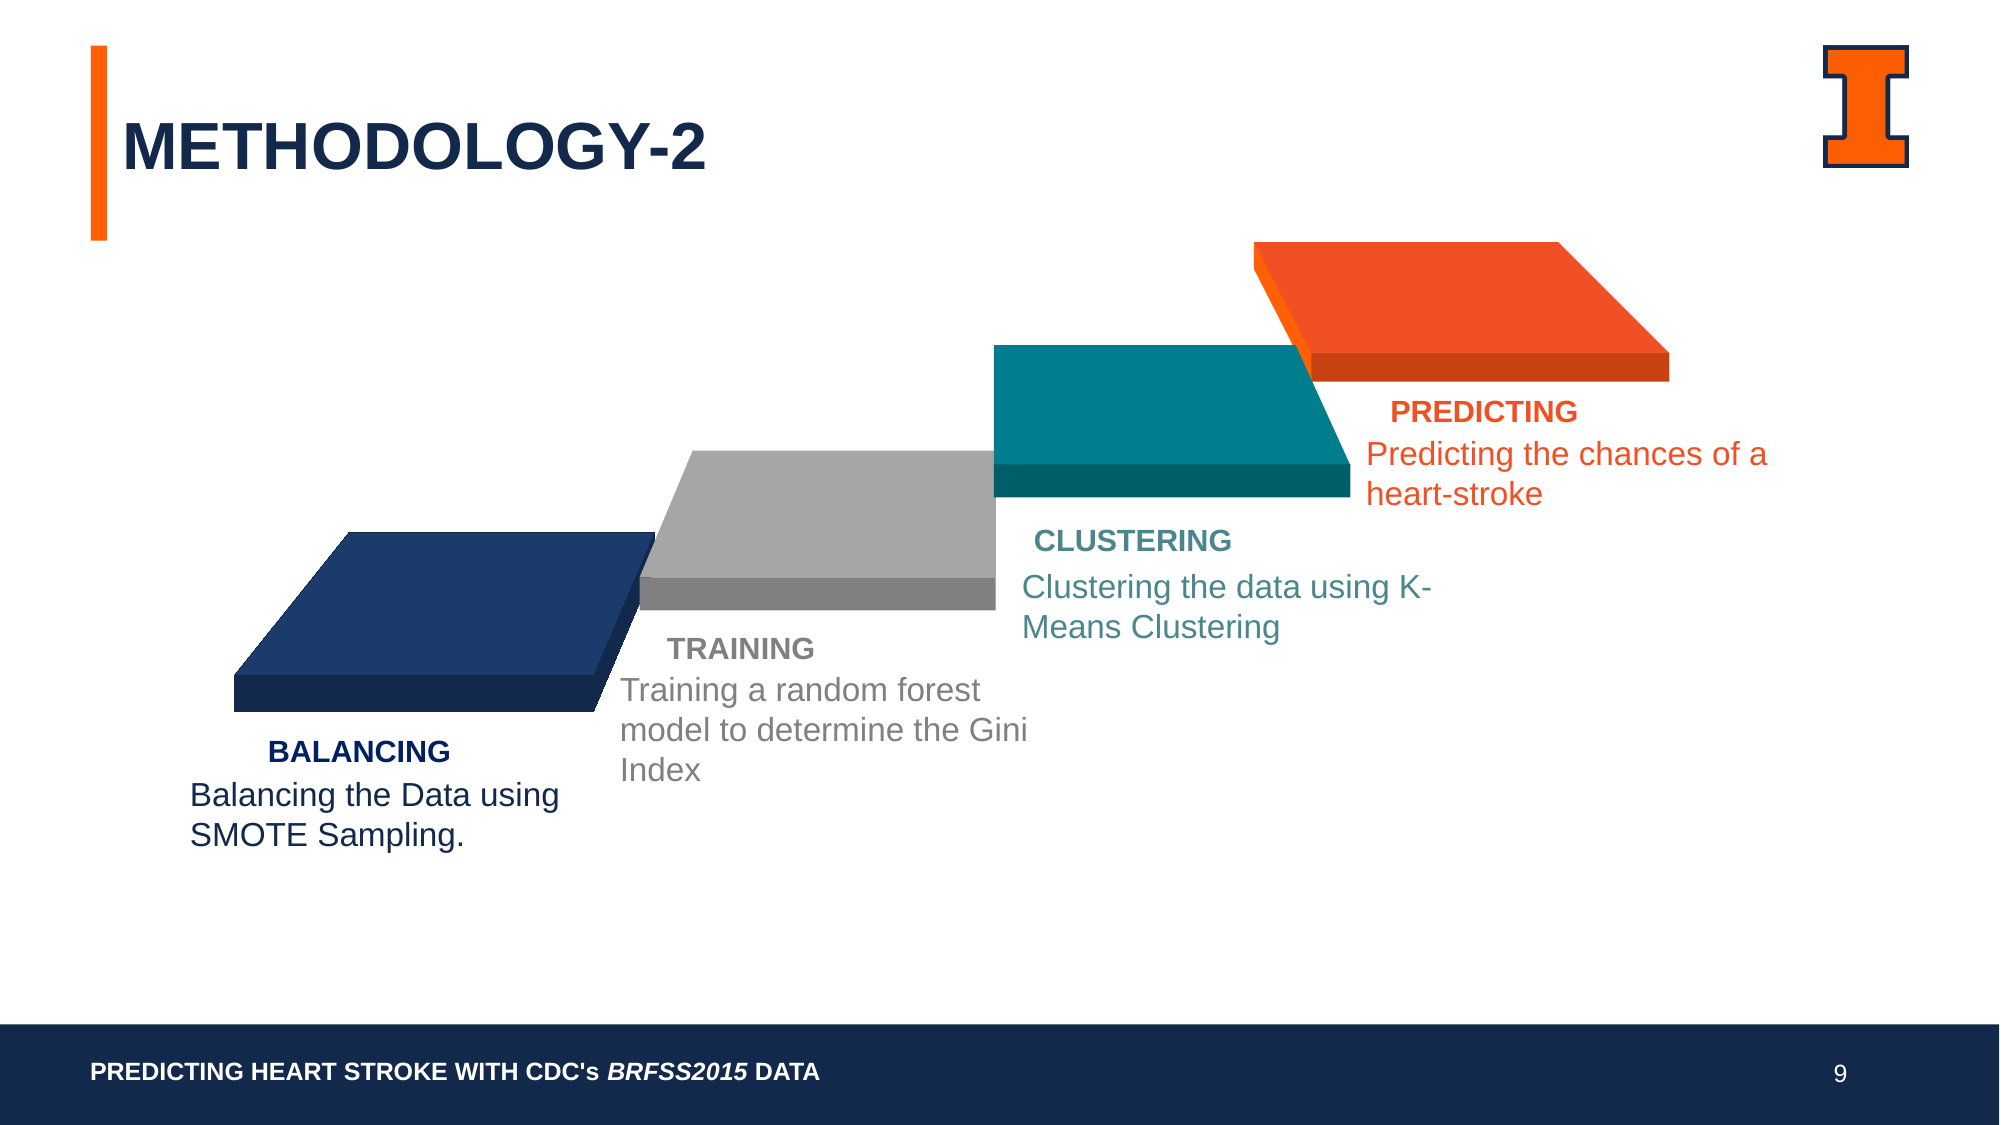

METHODOLOGY-2

PREDICTING
Predicting the chances of a heart-stroke

CLUSTERING

Clustering the data using K-Means Clustering
TRAINING
Training a random forest model to determine the Gini Index
BALANCING
Balancing the Data using SMOTE Sampling.

PREDICTING HEART STROKE WITH CDC's BRFSS2015 DATA
9